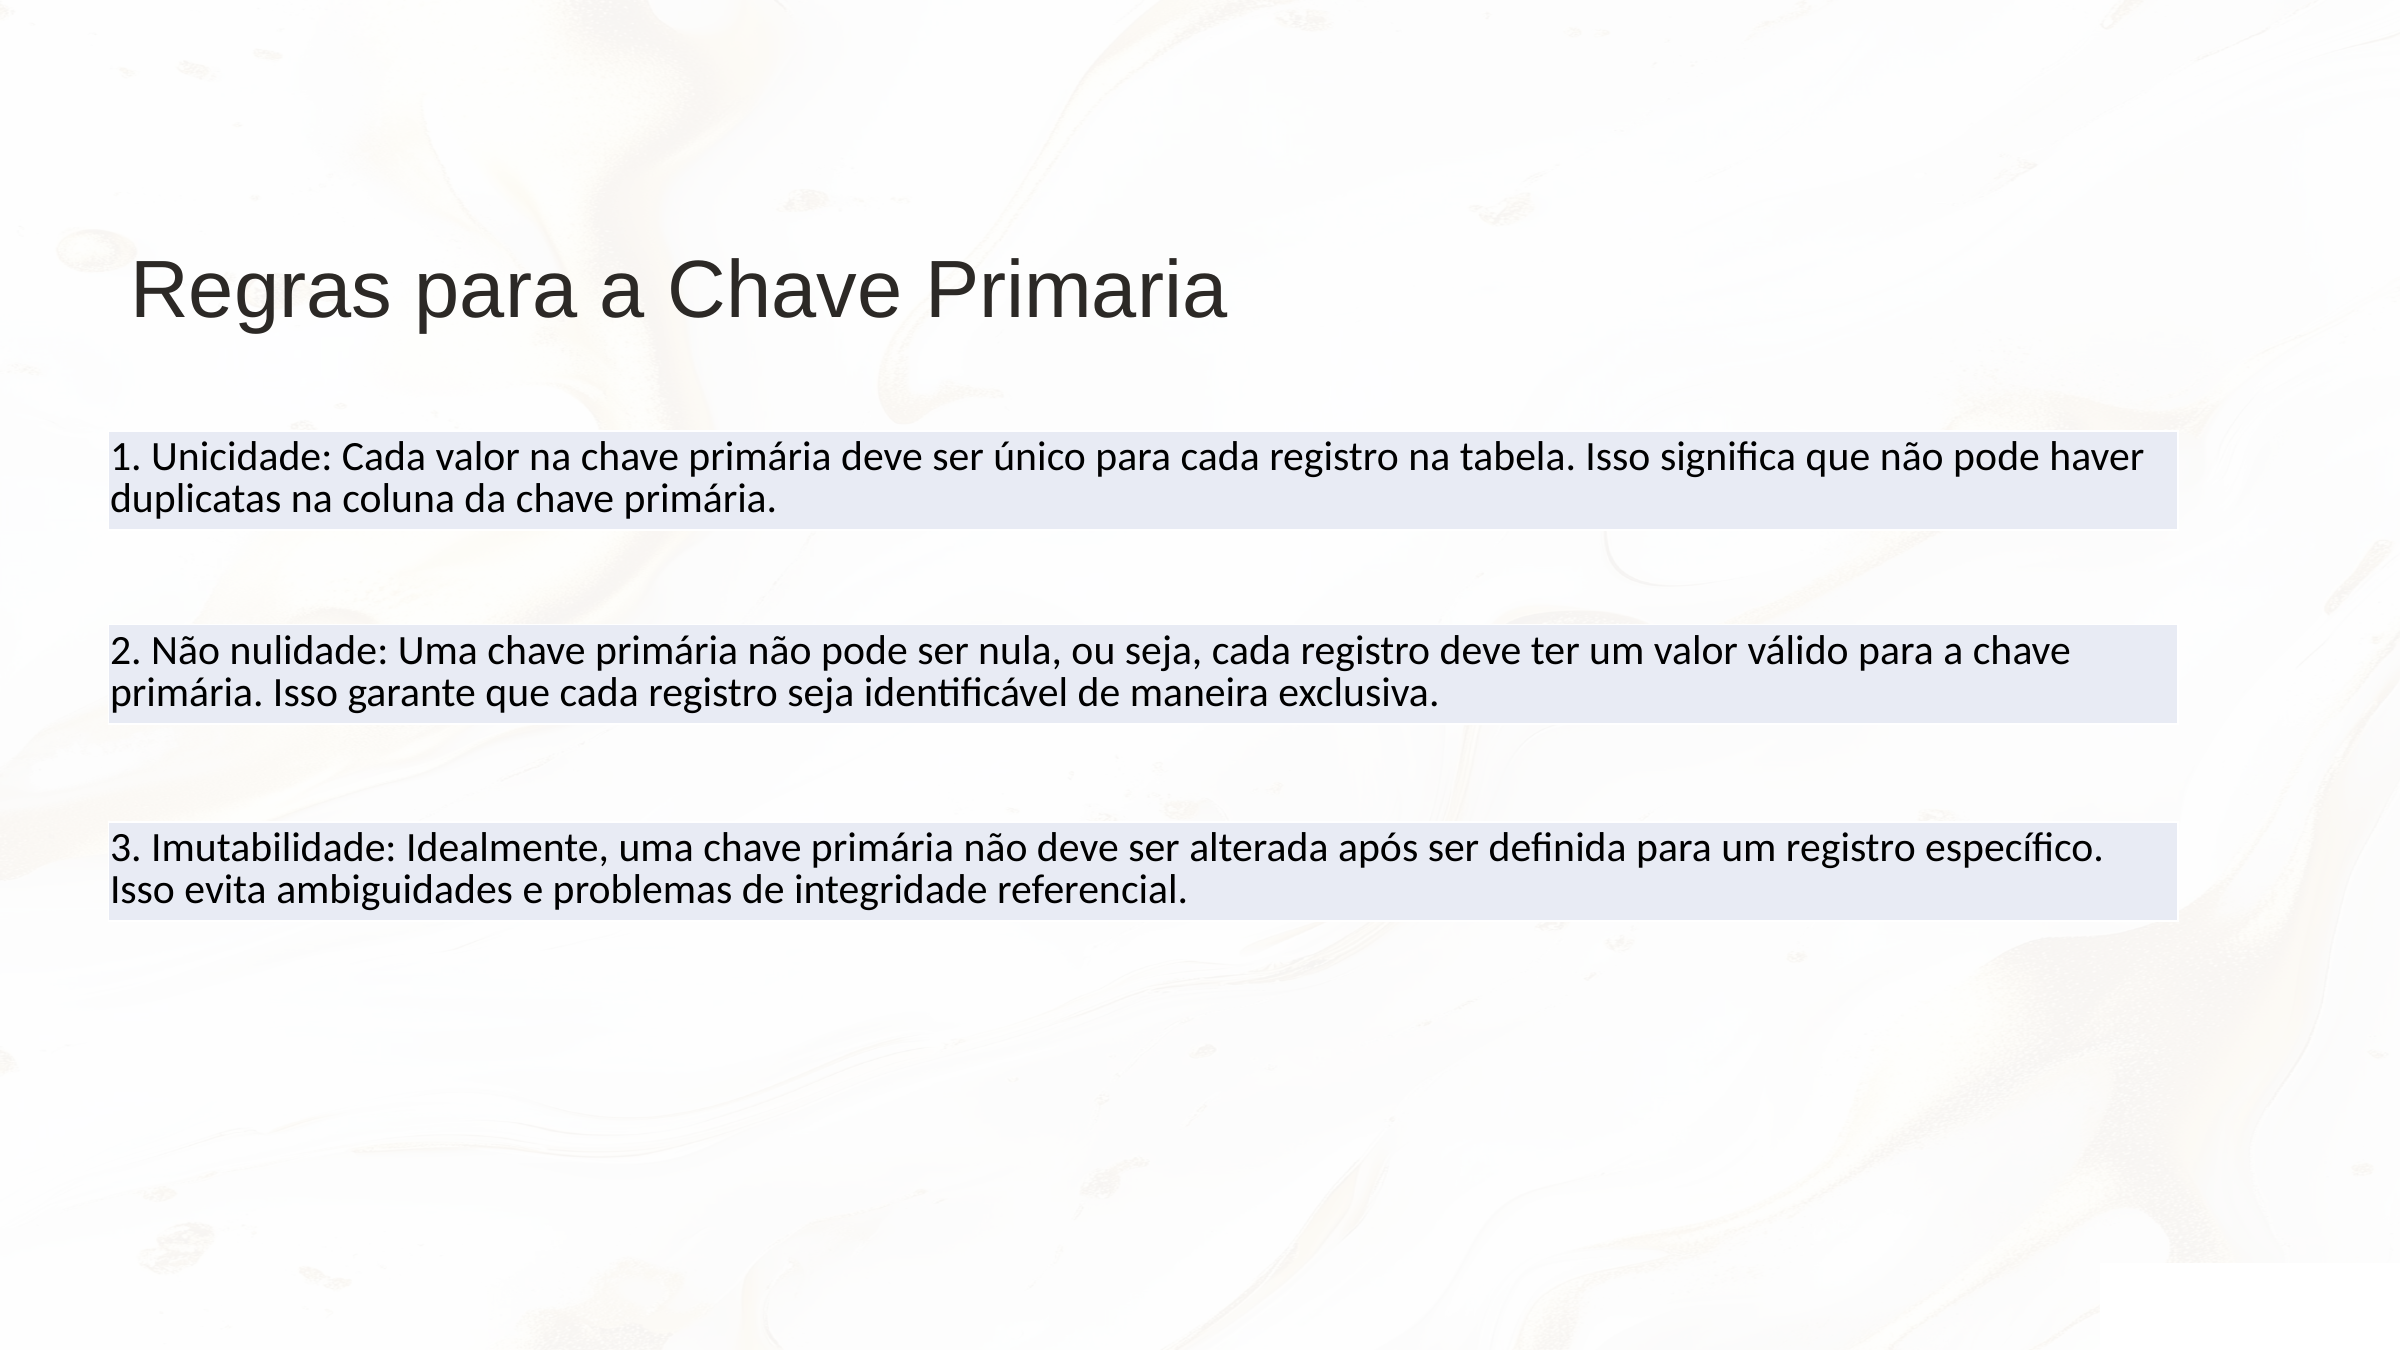

Regras para a Chave Primaria
| 1. Unicidade: Cada valor na chave primária deve ser único para cada registro na tabela. Isso significa que não pode haver duplicatas na coluna da chave primária. |
| --- |
| 2. Não nulidade: Uma chave primária não pode ser nula, ou seja, cada registro deve ter um valor válido para a chave primária. Isso garante que cada registro seja identificável de maneira exclusiva. |
| --- |
| 3. Imutabilidade: Idealmente, uma chave primária não deve ser alterada após ser definida para um registro específico. Isso evita ambiguidades e problemas de integridade referencial. |
| --- |